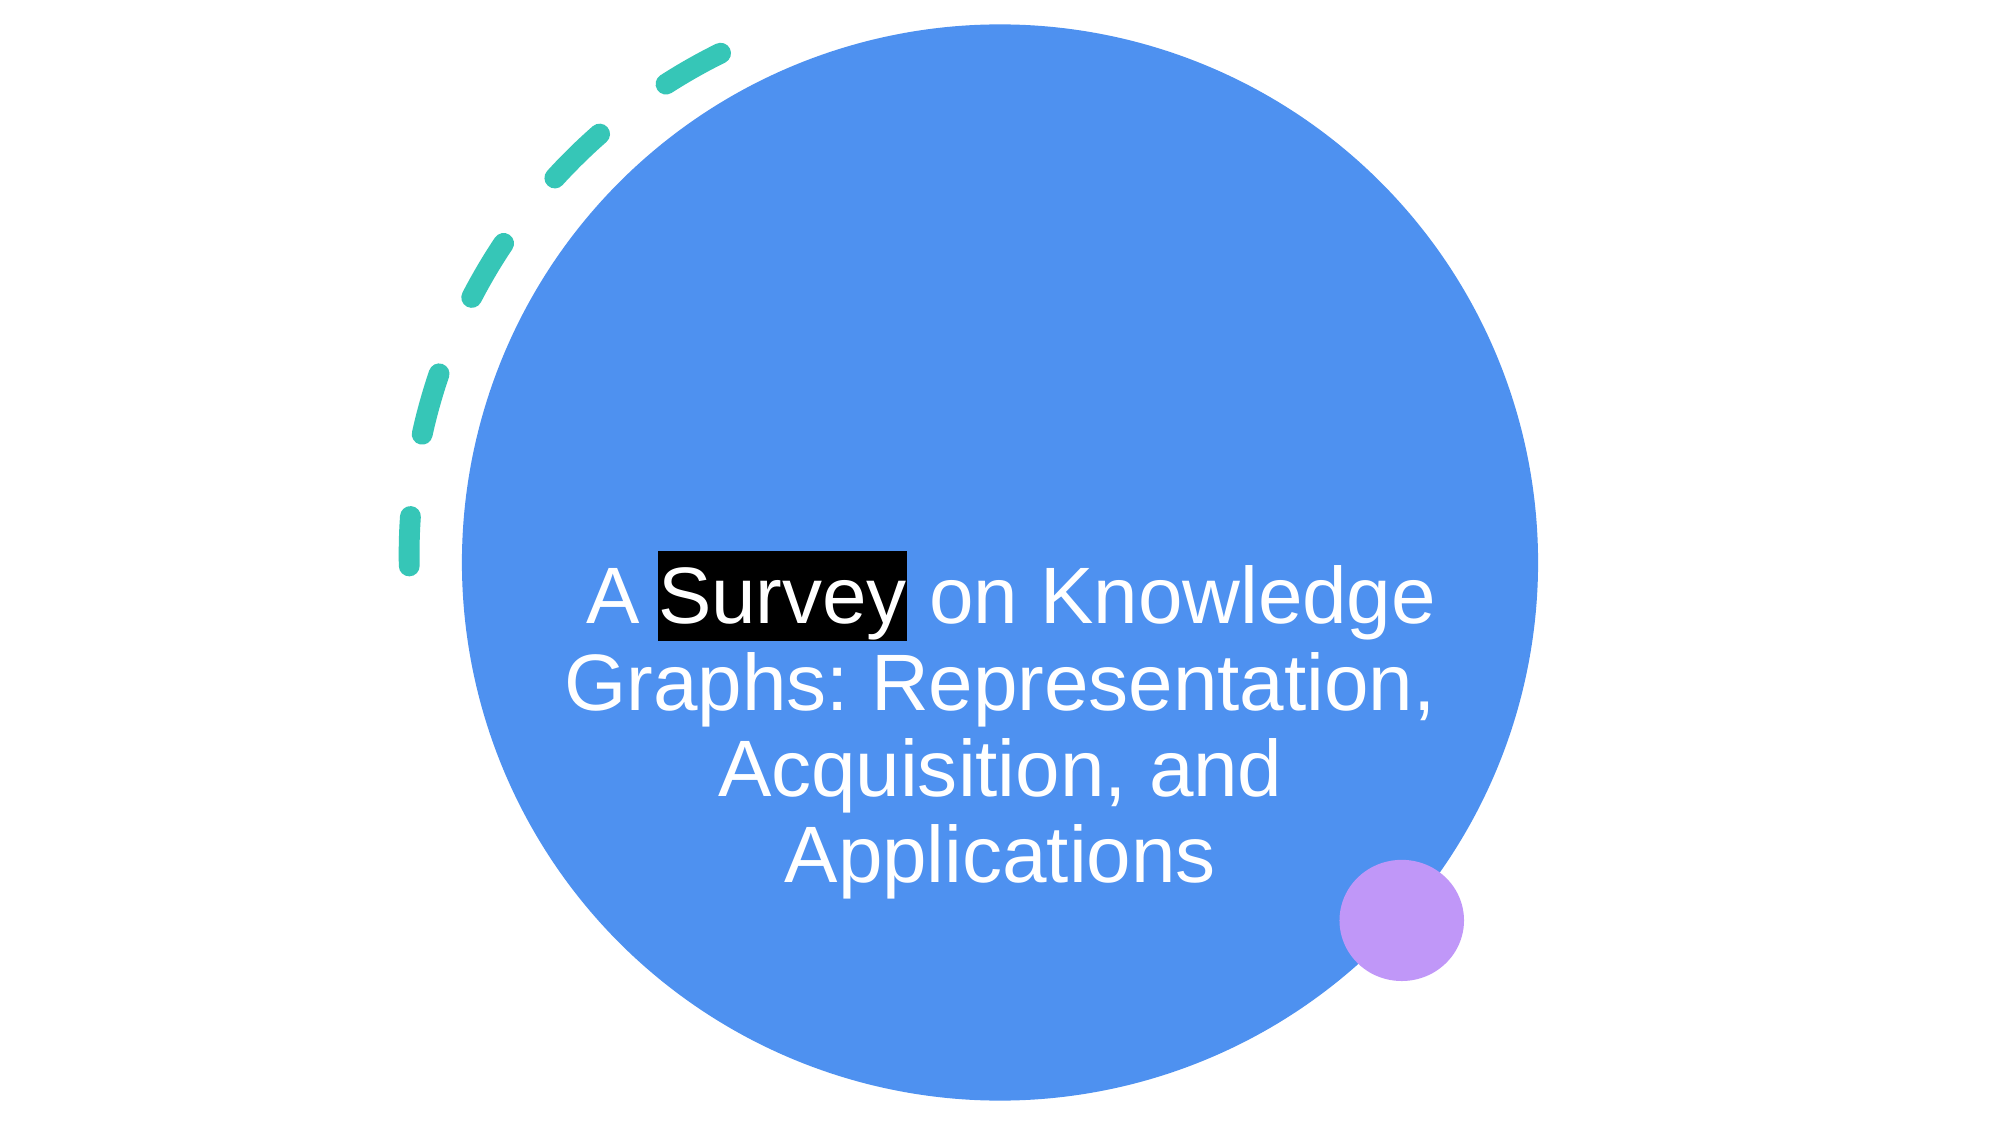

# A Survey on Knowledge Graphs: Representation, Acquisition, and Applications